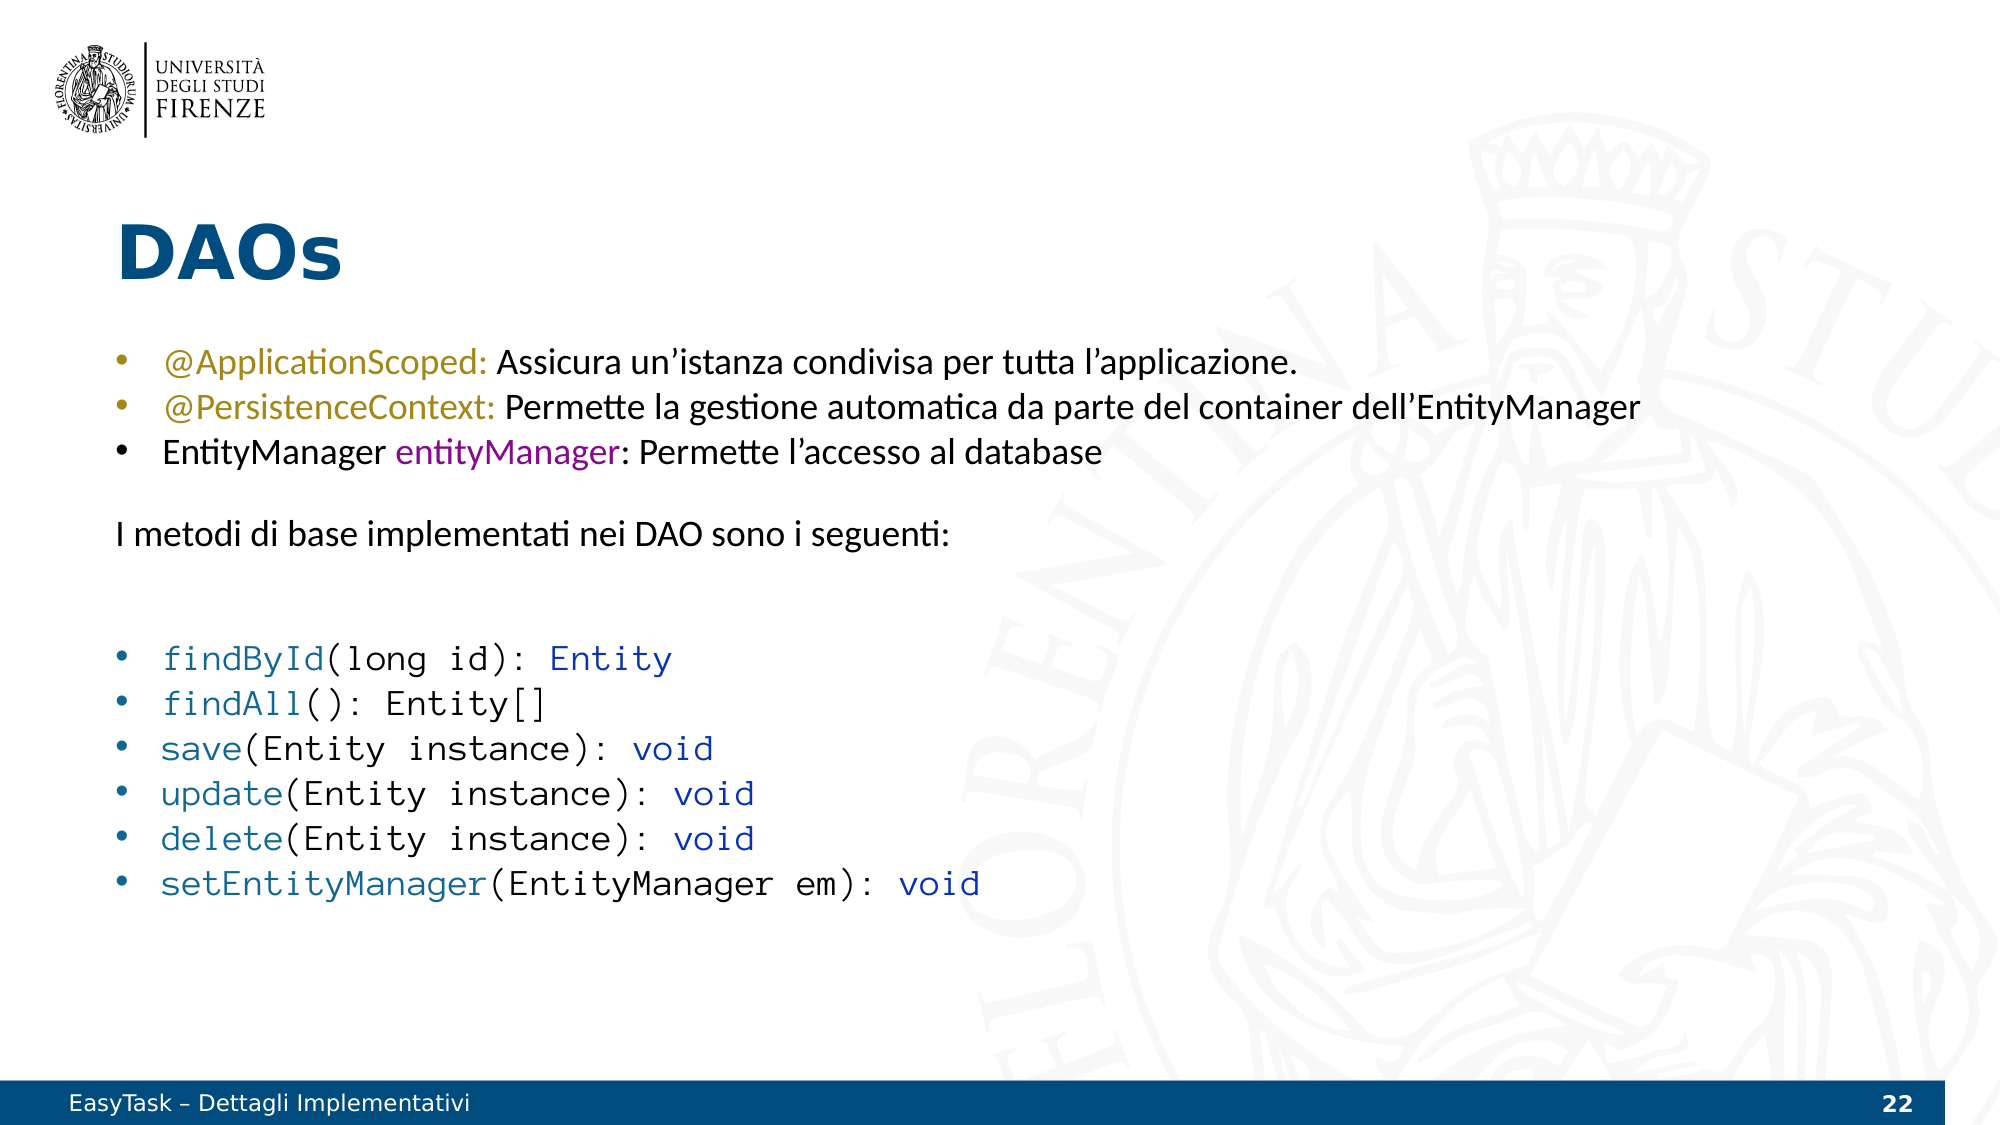

DAOs
@ApplicationScoped: Assicura un’istanza condivisa per tutta l’applicazione.
@PersistenceContext: Permette la gestione automatica da parte del container dell’EntityManager
EntityManager entityManager: Permette l’accesso al database
I metodi di base implementati nei DAO sono i seguenti:
findById(long id): Entity
findAll(): Entity[]
save(Entity instance): void
update(Entity instance): void
delete(Entity instance): void
setEntityManager(EntityManager em): void

EasyTask – Dettagli Implementativi